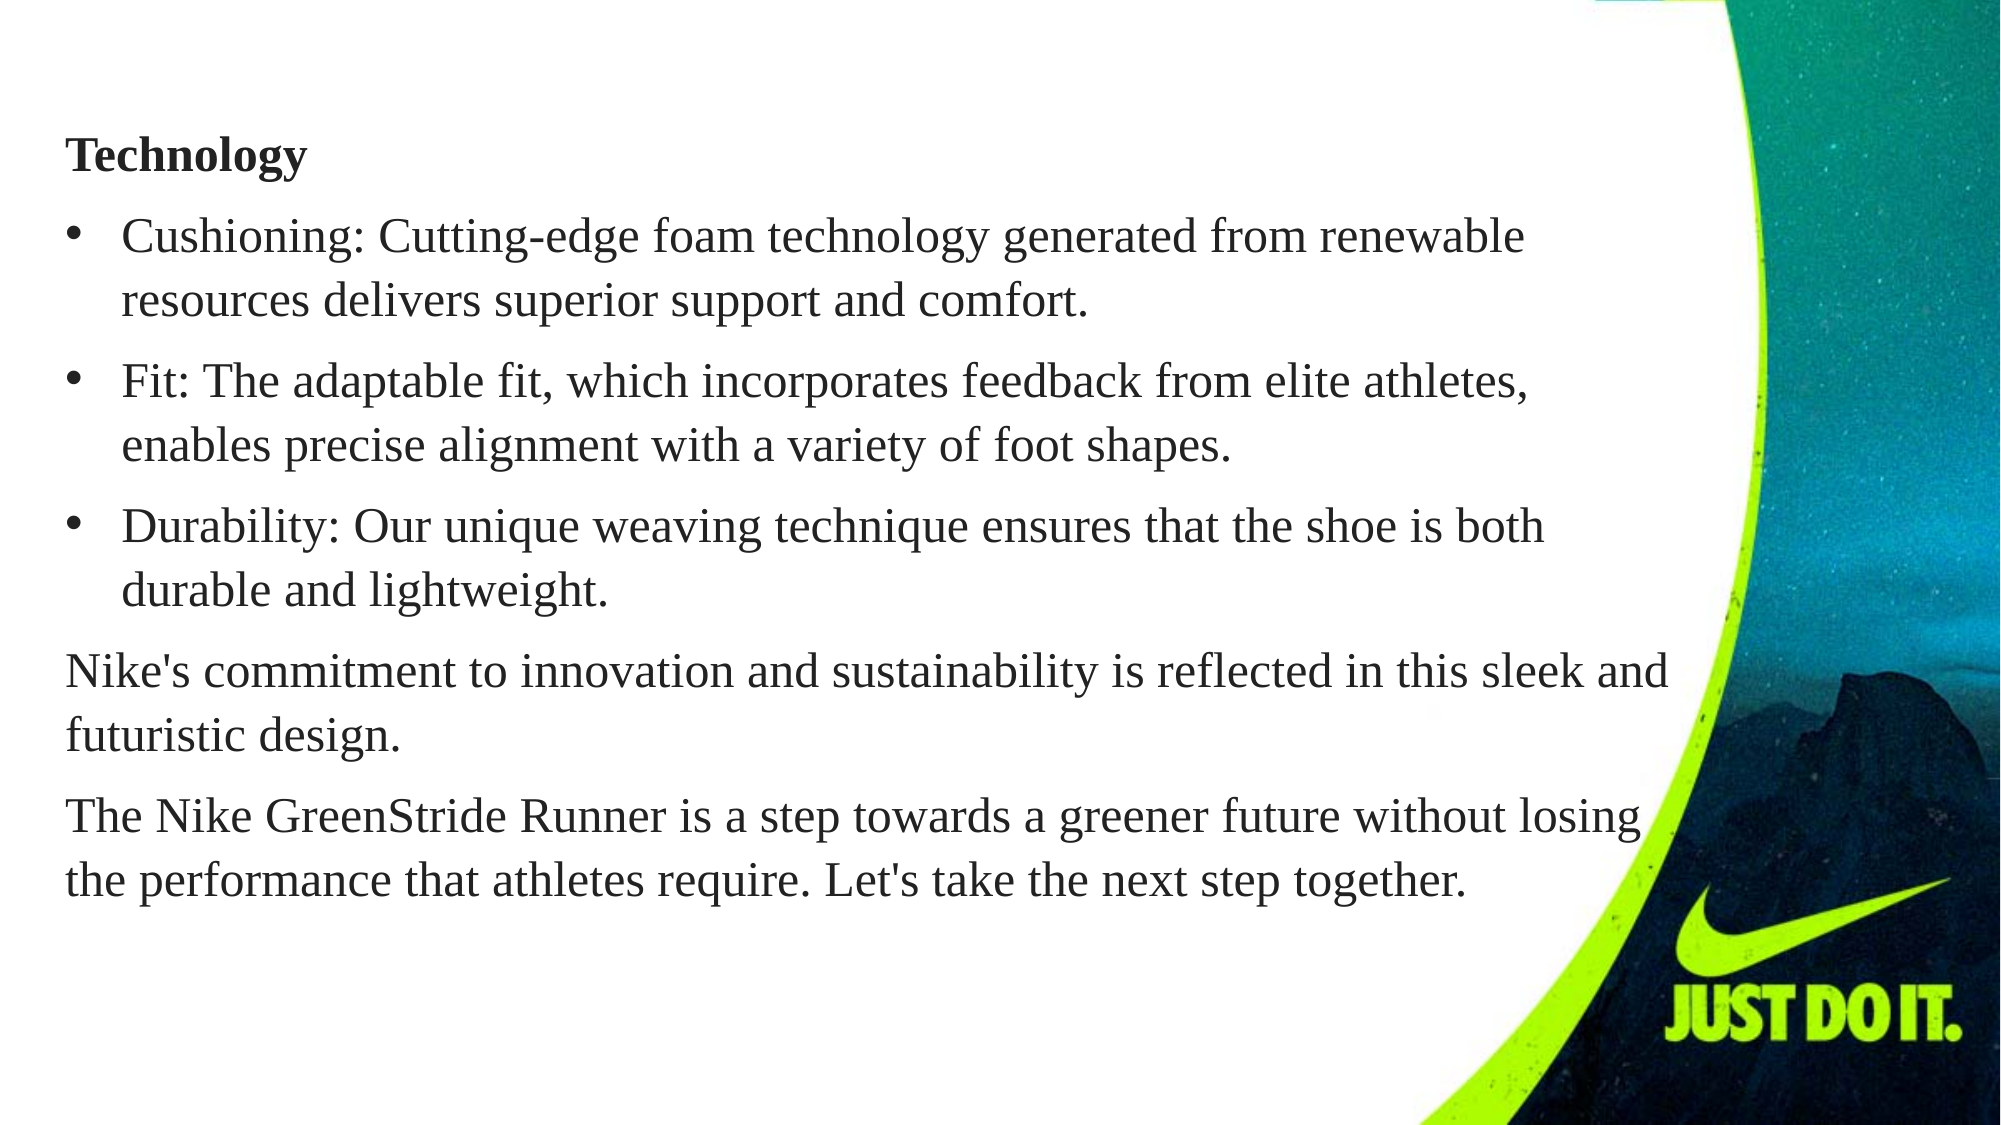

Technology
Cushioning: Cutting-edge foam technology generated from renewable resources delivers superior support and comfort.
Fit: The adaptable fit, which incorporates feedback from elite athletes, enables precise alignment with a variety of foot shapes.
Durability: Our unique weaving technique ensures that the shoe is both durable and lightweight.
Nike's commitment to innovation and sustainability is reflected in this sleek and futuristic design.
The Nike GreenStride Runner is a step towards a greener future without losing the performance that athletes require. Let's take the next step together.